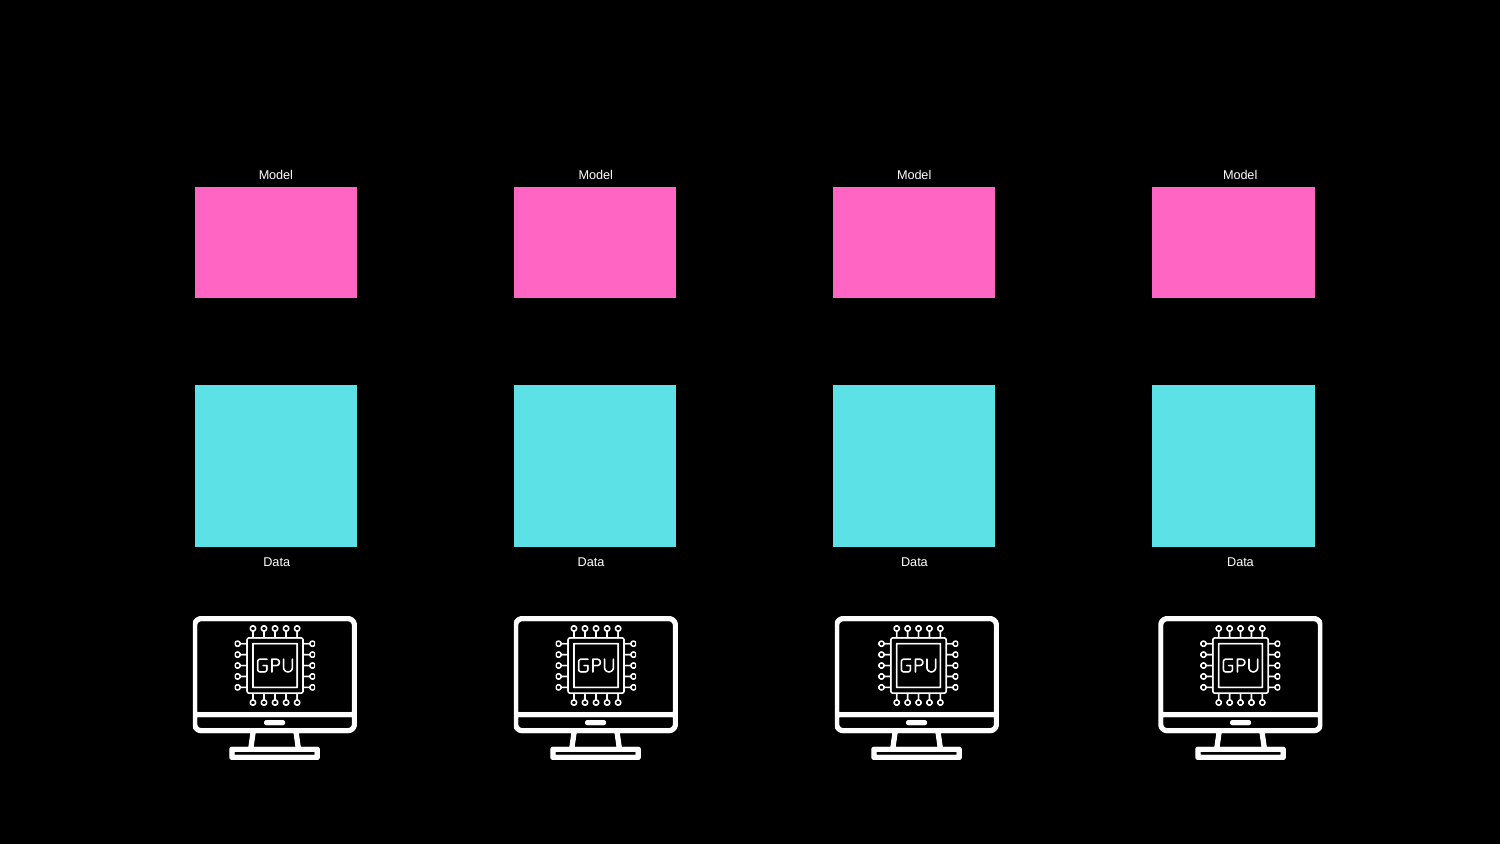

Model
Model
Model
Model

Data
Data
Data
Data